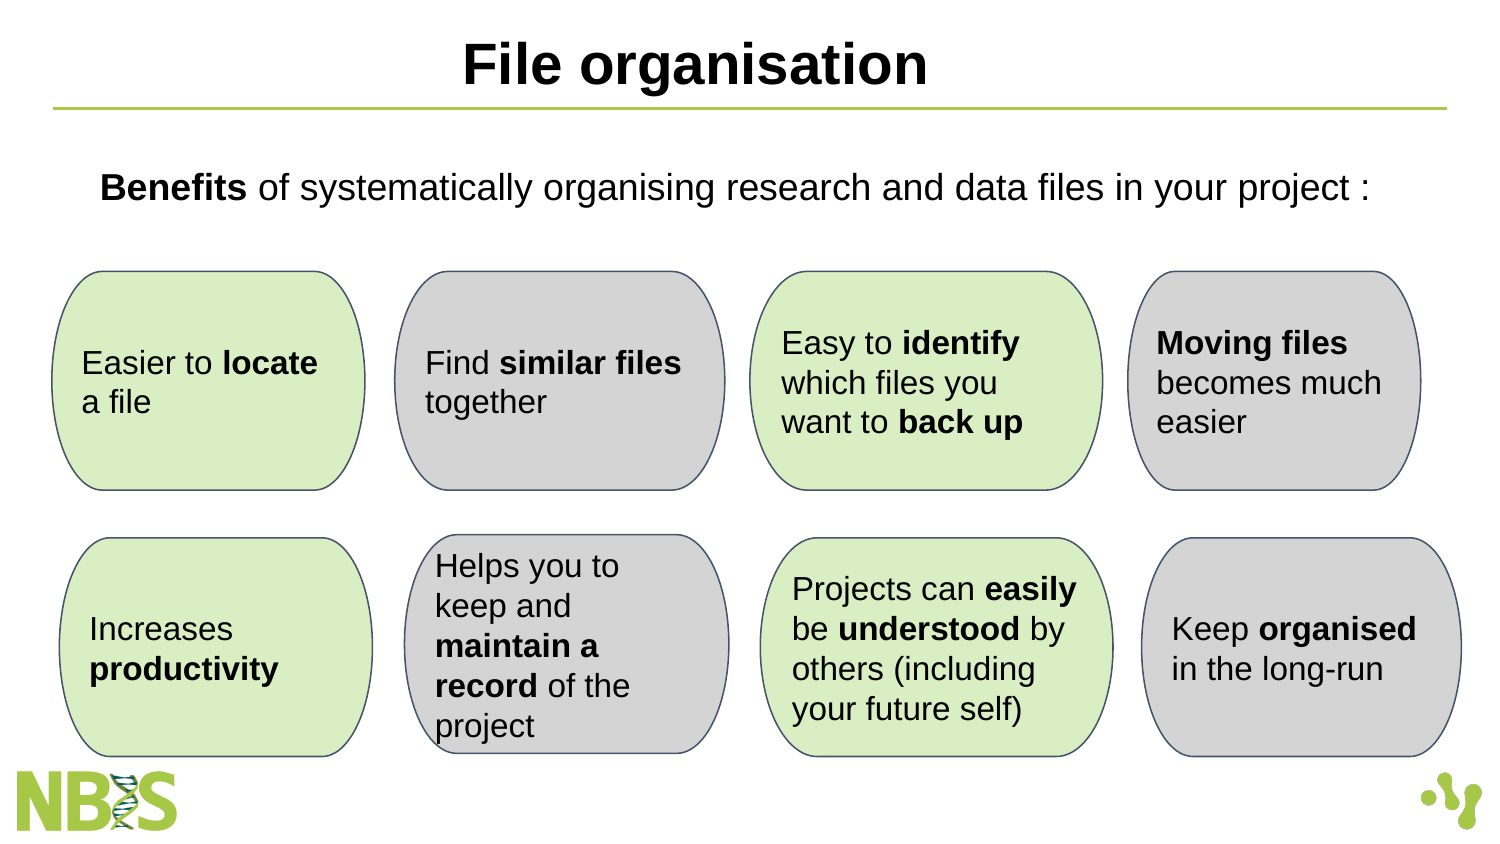

File organisation
Benefits of systematically organising research and data files in your project :
Easier to locate a file
Find similar files together
Easy to identify which files you want to back up
Moving files becomes much easier
Helps you to keep and maintain a record of the project
Increases productivity
Projects can easily be understood by others (including your future self)
Keep organised in the long-run